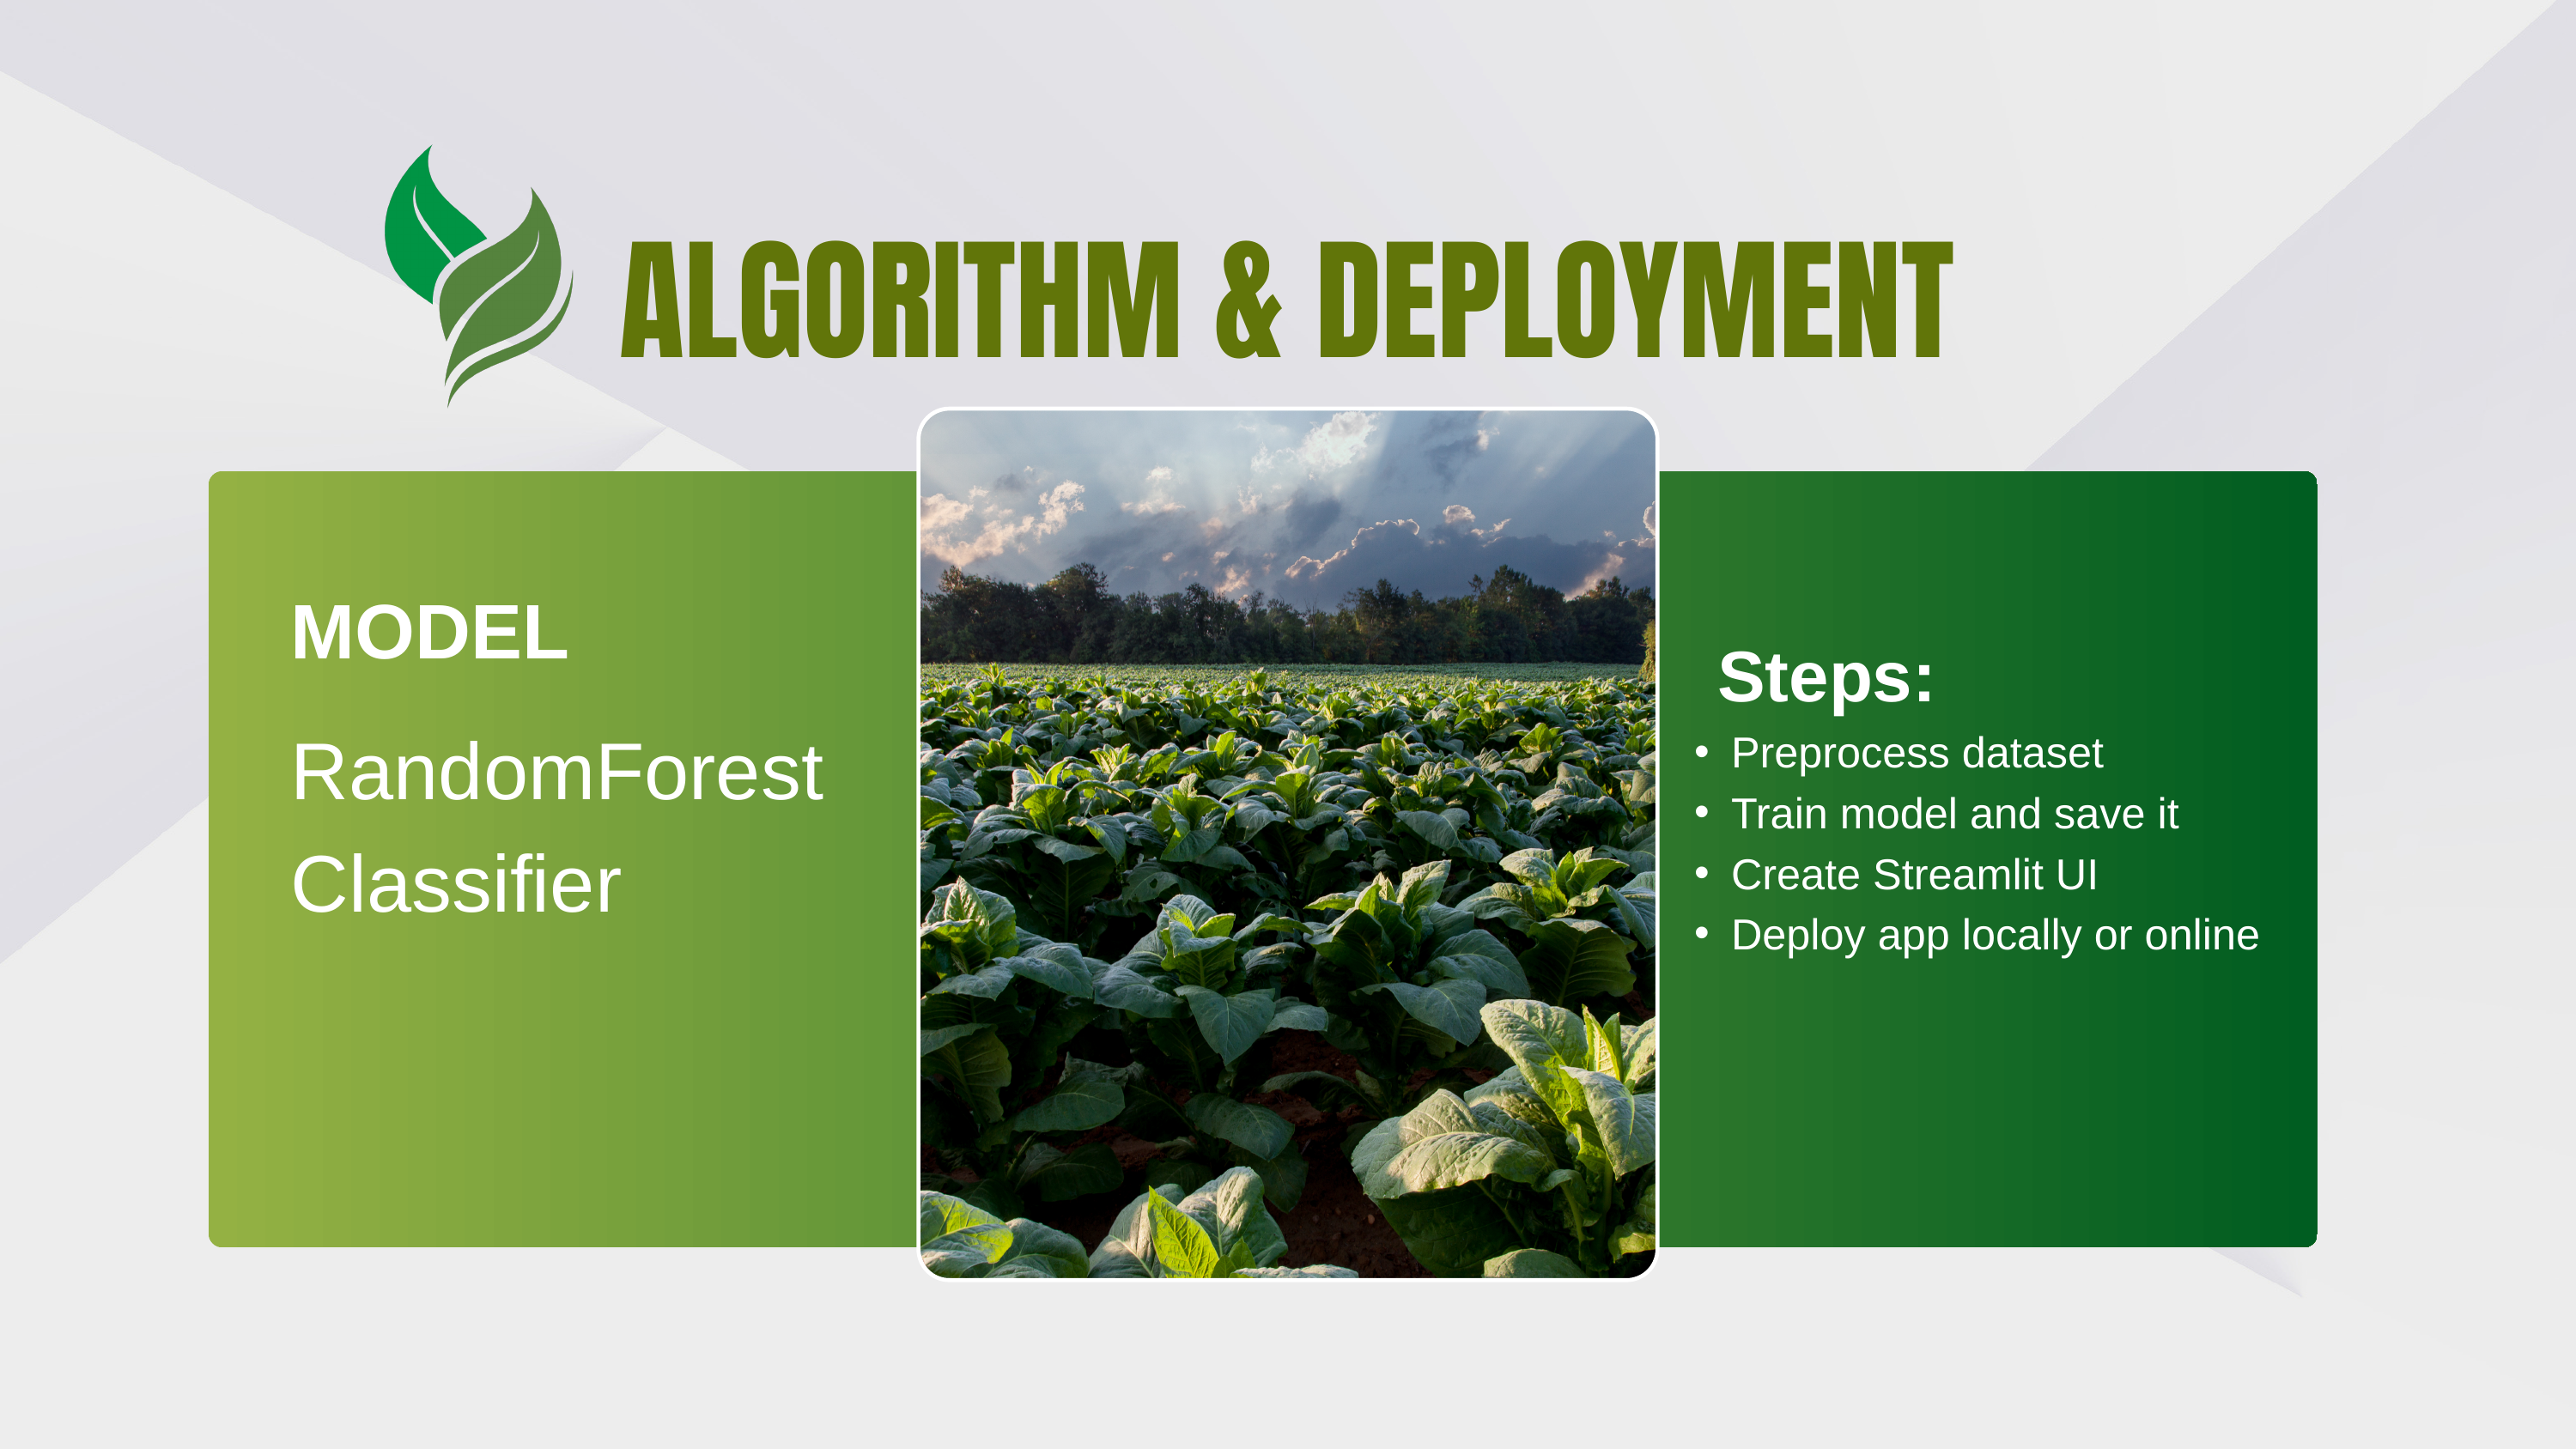

ALGORITHM & DEPLOYMENT

MODEL
   Steps:
Preprocess dataset
Train model and save it
Create Streamlit UI
Deploy app locally or online

RandomForest
Classifier